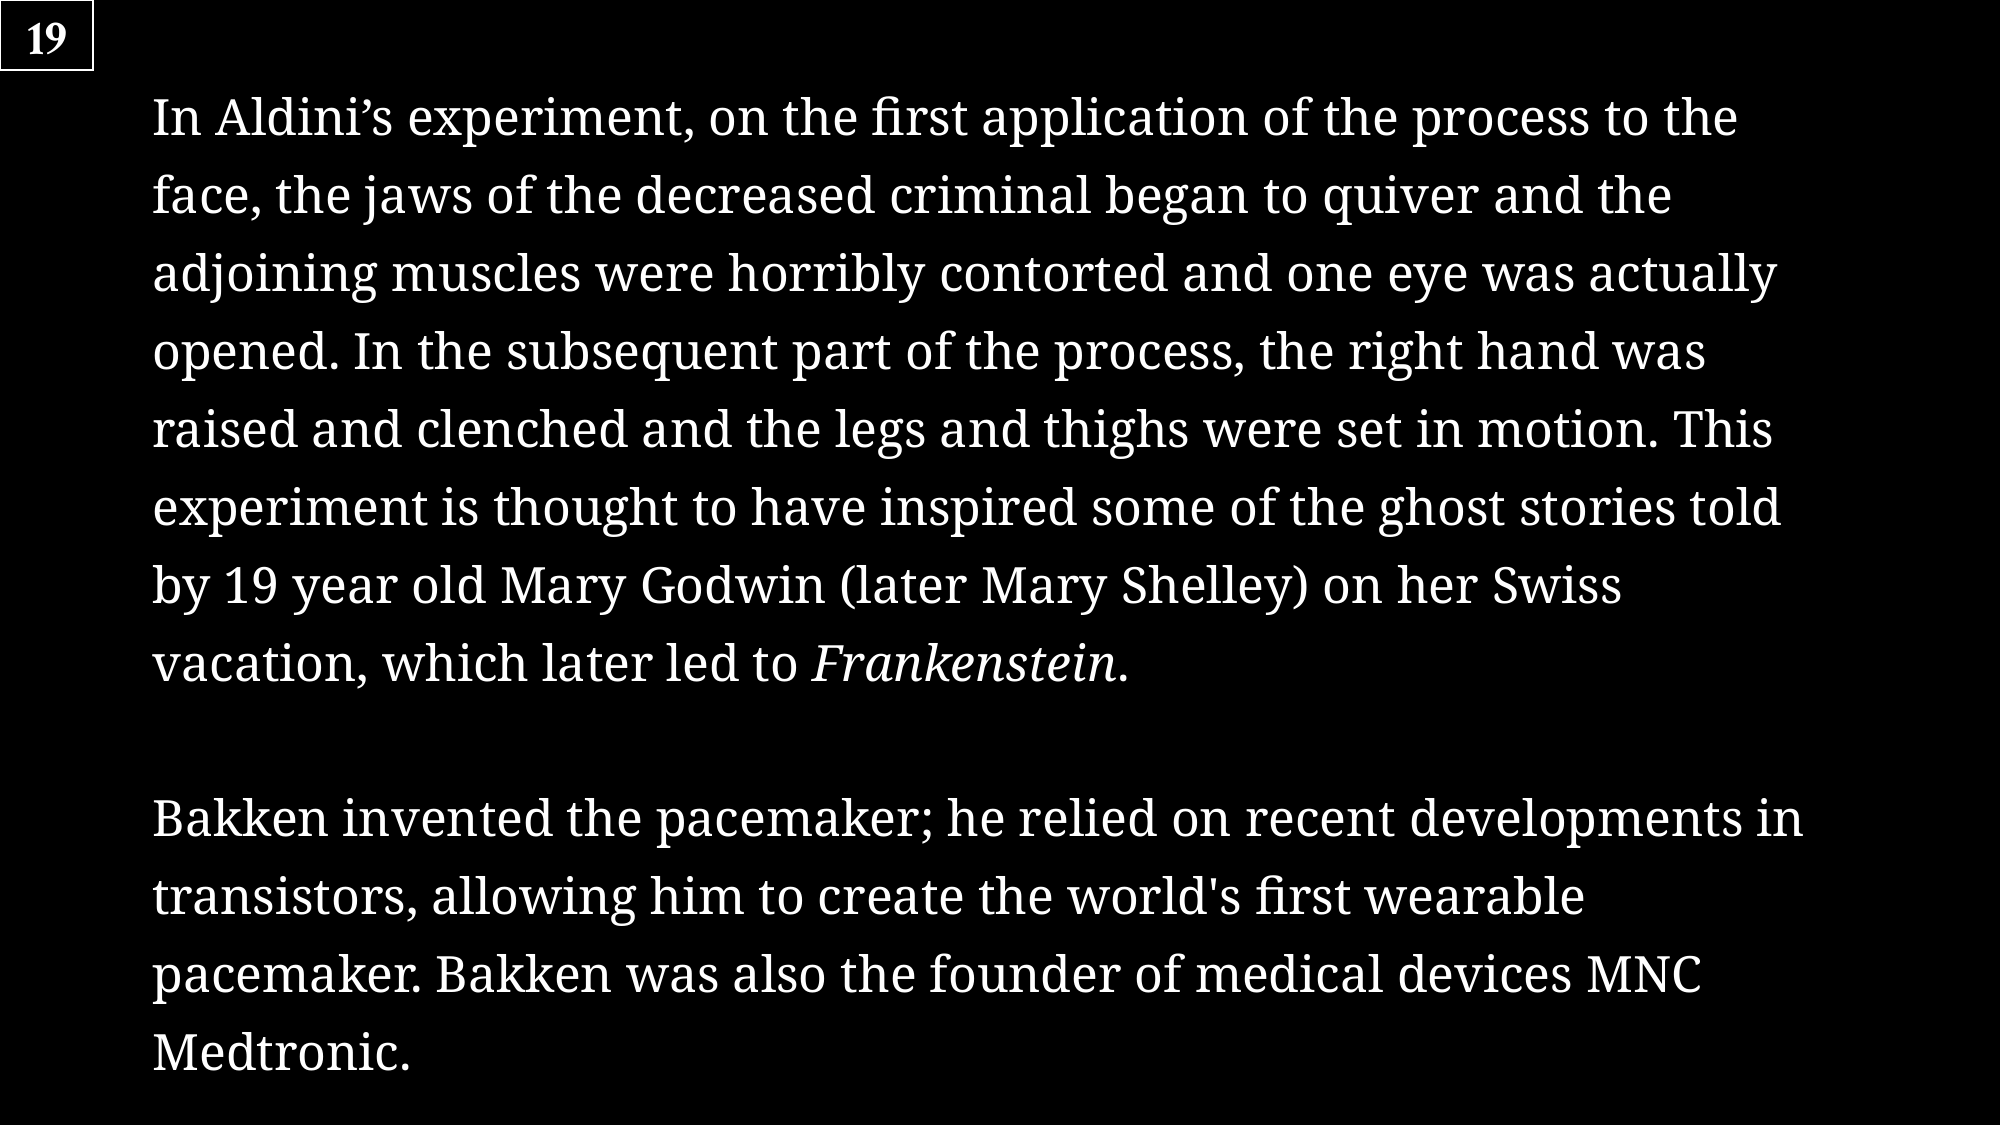

19
# In Aldini’s experiment, on the first application of the process to the face, the jaws of the decreased criminal began to quiver and the adjoining muscles were horribly contorted and one eye was actually opened. In the subsequent part of the process, the right hand was raised and clenched and the legs and thighs were set in motion. This experiment is thought to have inspired some of the ghost stories told by 19 year old Mary Godwin (later Mary Shelley) on her Swiss vacation, which later led to Frankenstein. Bakken invented the pacemaker; he relied on recent developments in transistors, allowing him to create the world's first wearable pacemaker. Bakken was also the founder of medical devices MNC Medtronic.